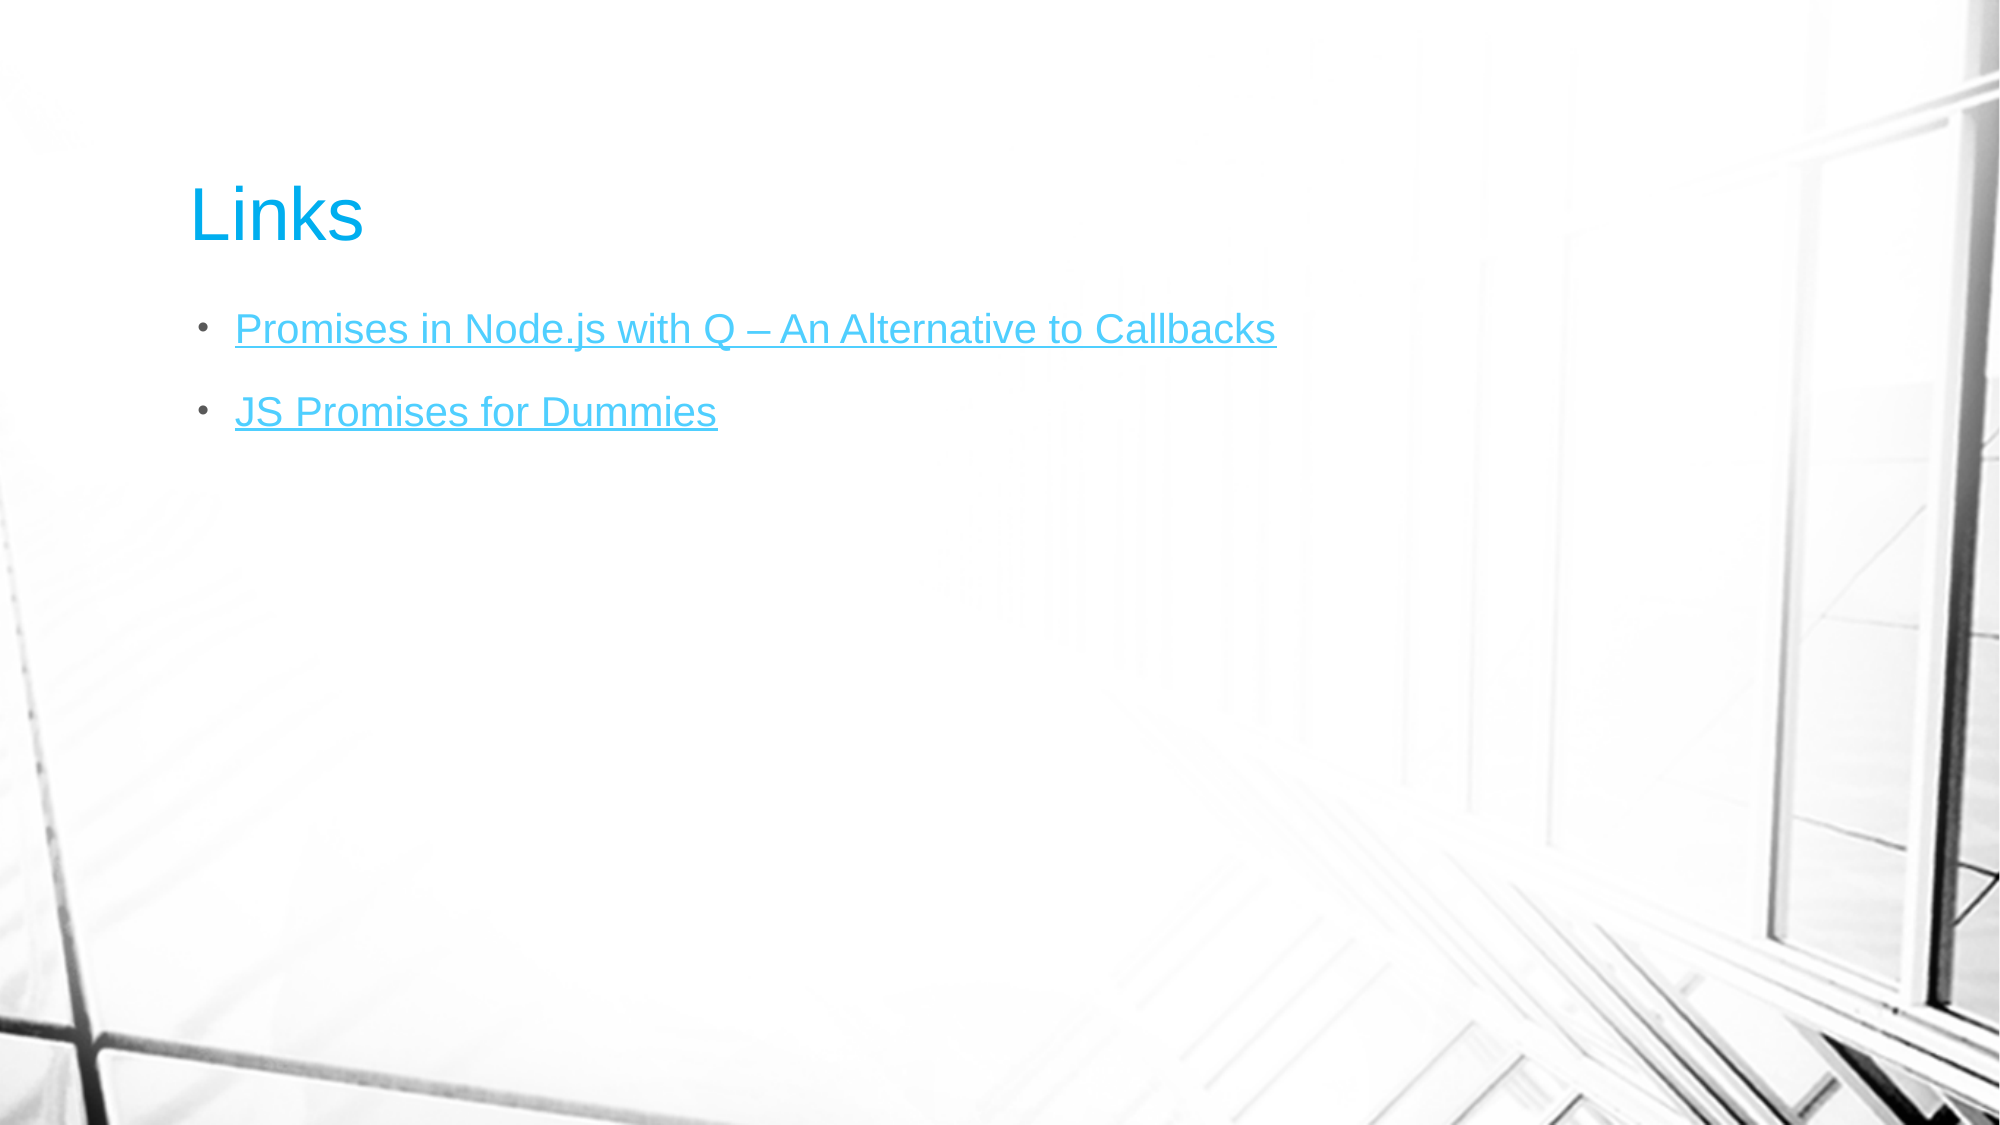

# Links
Promises in Node.js with Q – An Alternative to Callbacks
JS Promises for Dummies